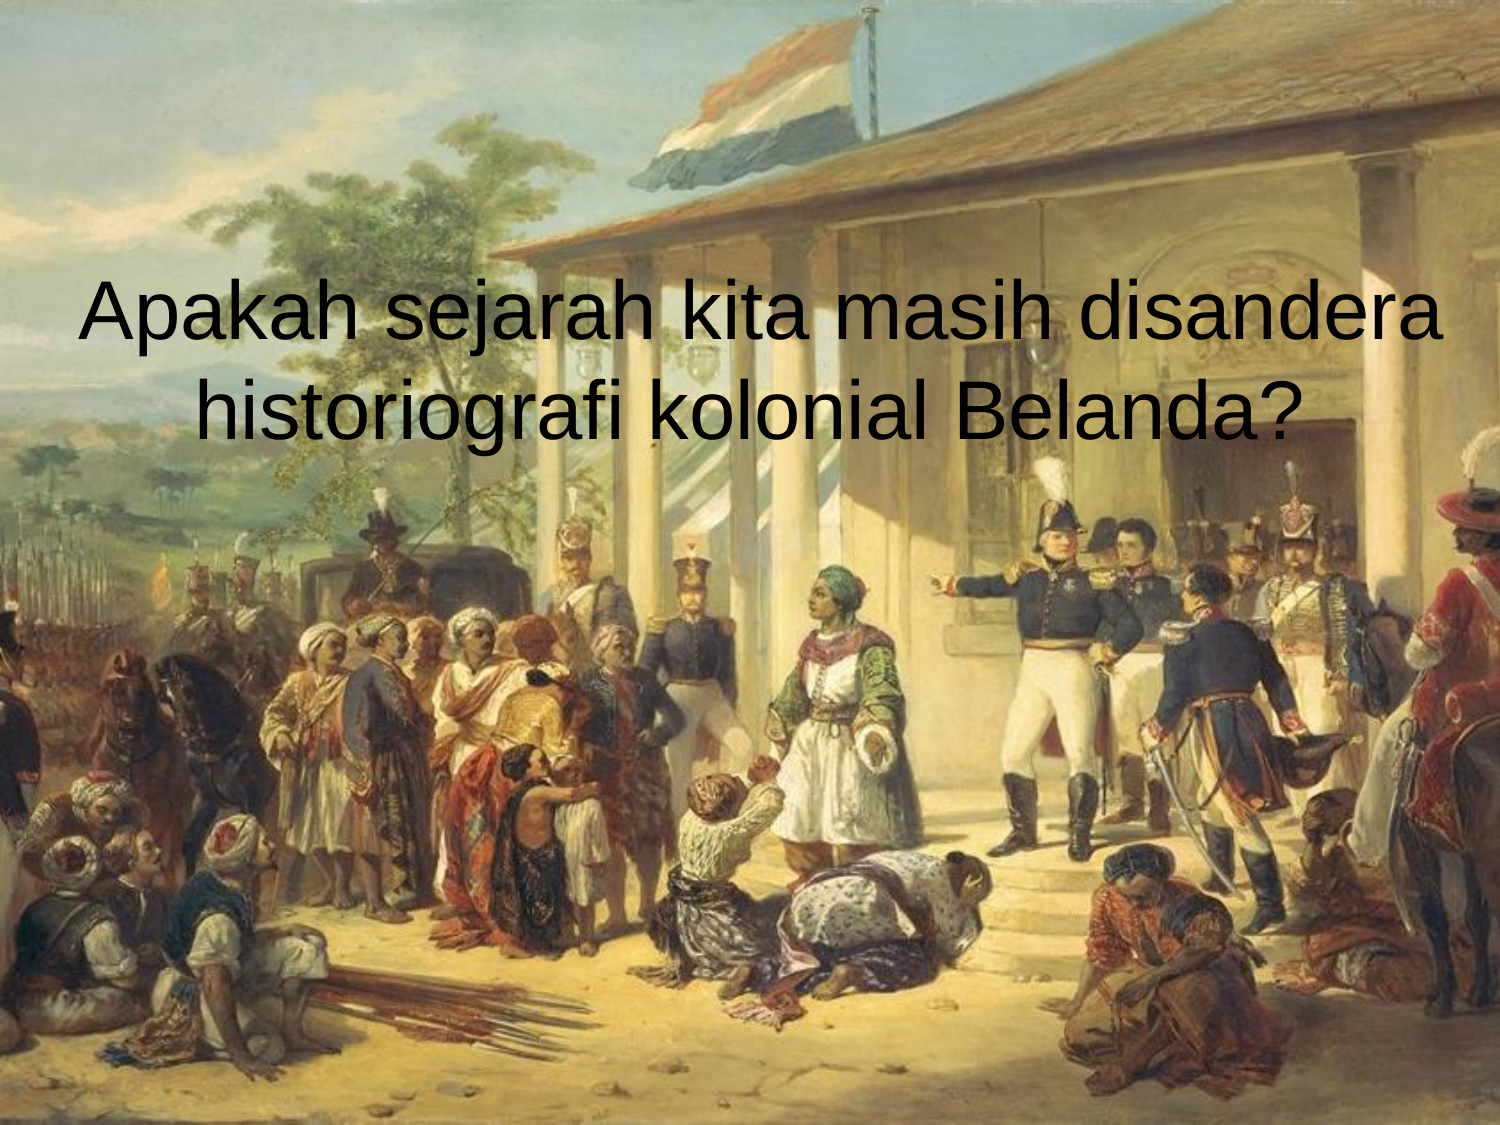

# Apakah sejarah kita masih disandera historiografi kolonial Belanda?